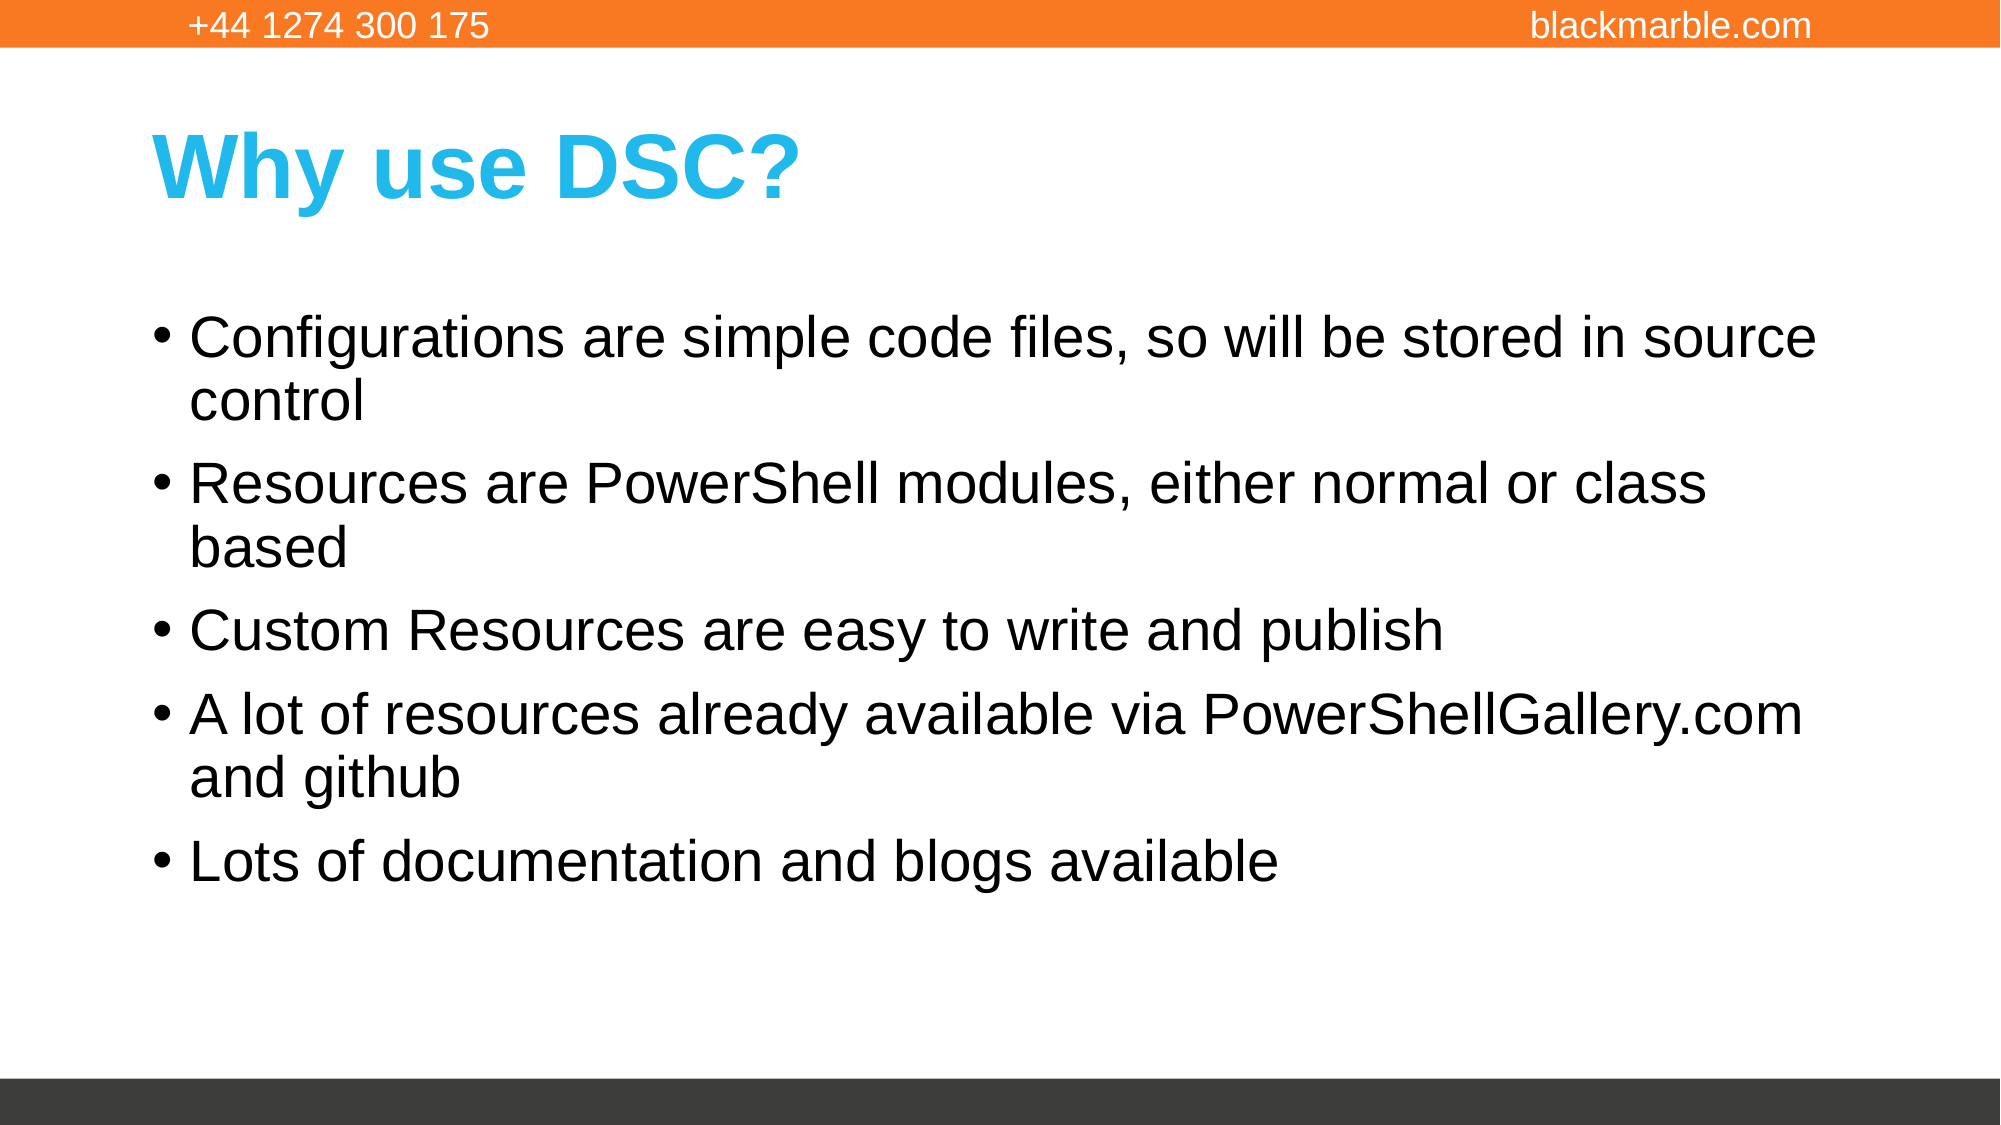

# Why use DSC?
Configurations are simple code files, so will be stored in source control
Resources are PowerShell modules, either normal or class based
Custom Resources are easy to write and publish
A lot of resources already available via PowerShellGallery.com and github
Lots of documentation and blogs available